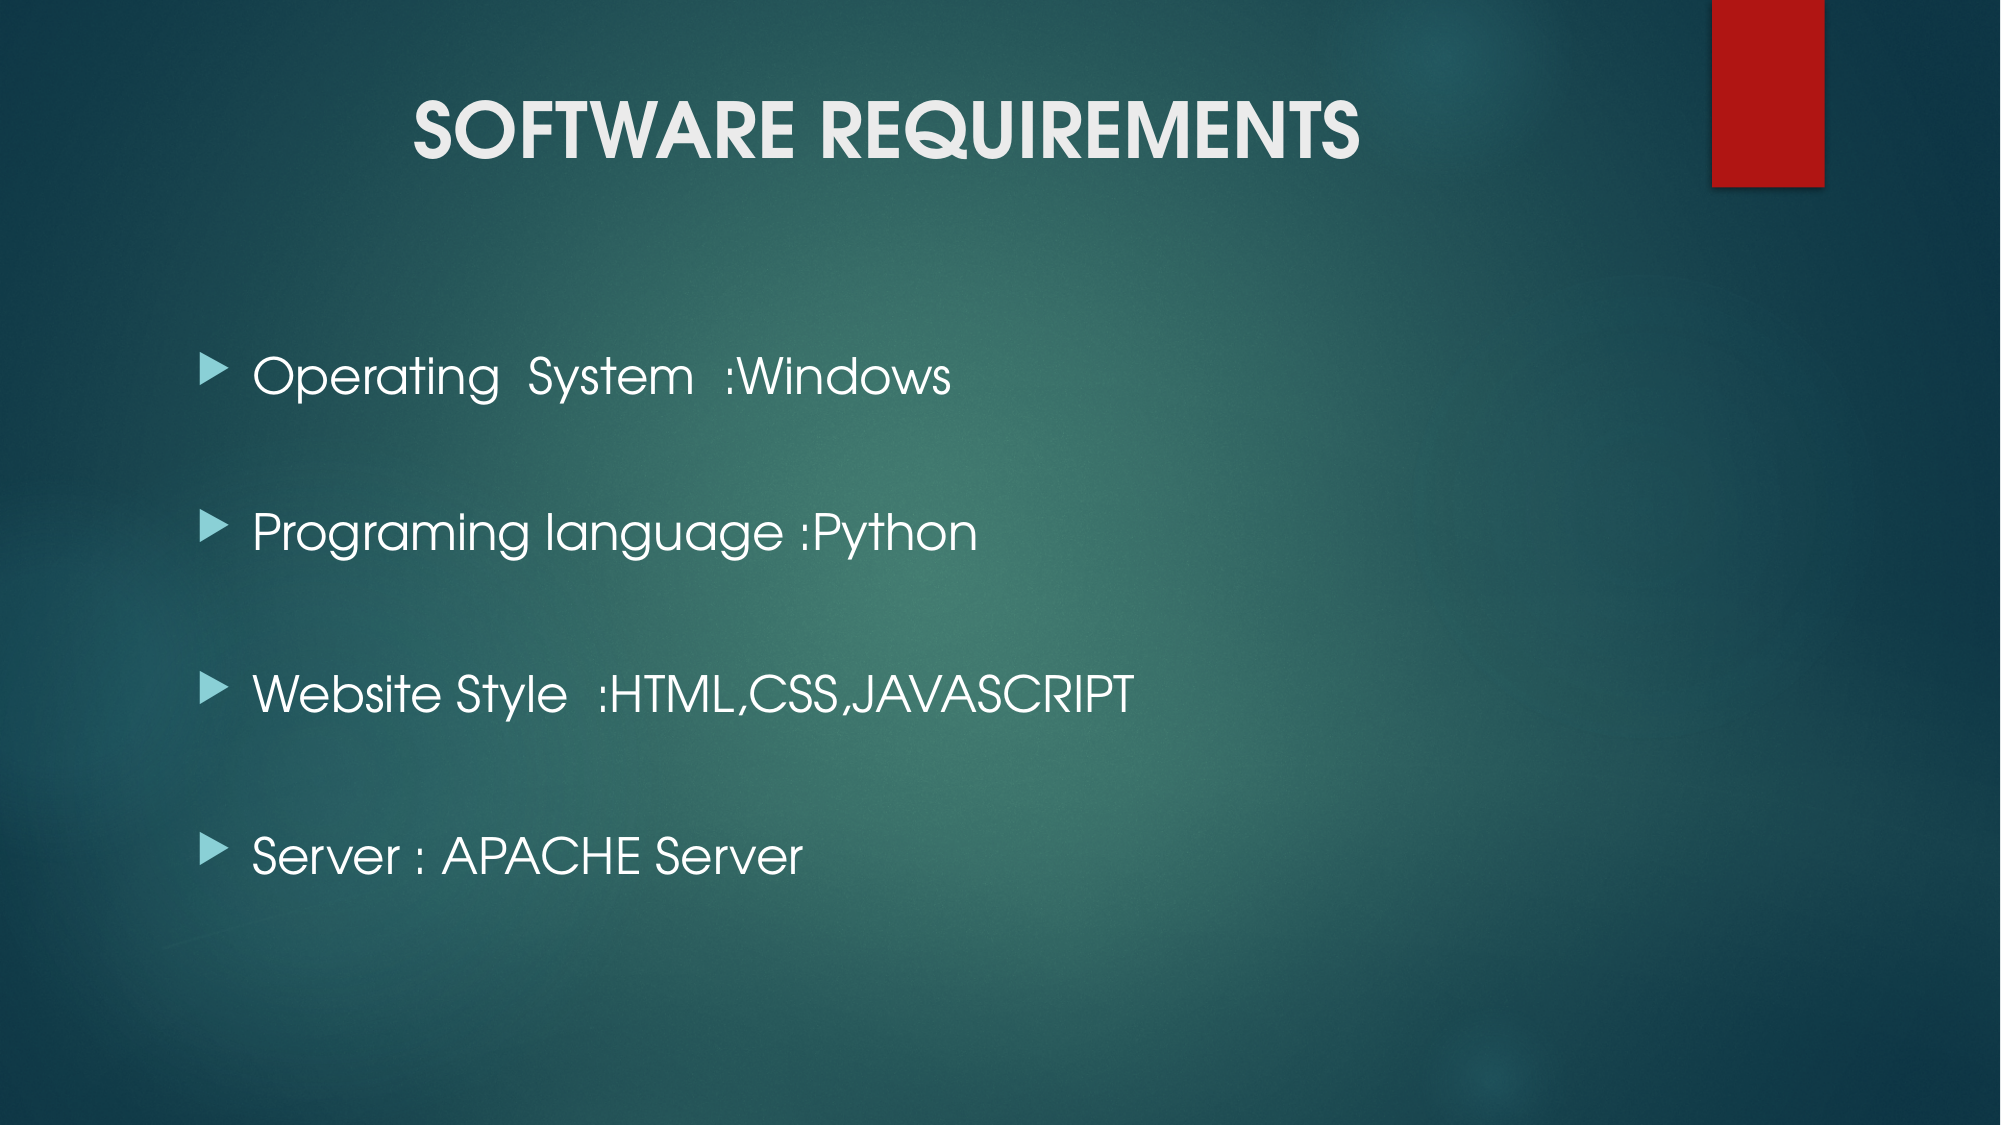

# SOFTWARE REQUIREMENTS
Operating  System  :Windows

Programing language :Python

Website Style  :HTML,CSS,JAVASCRIPT

Server : APACHE Server